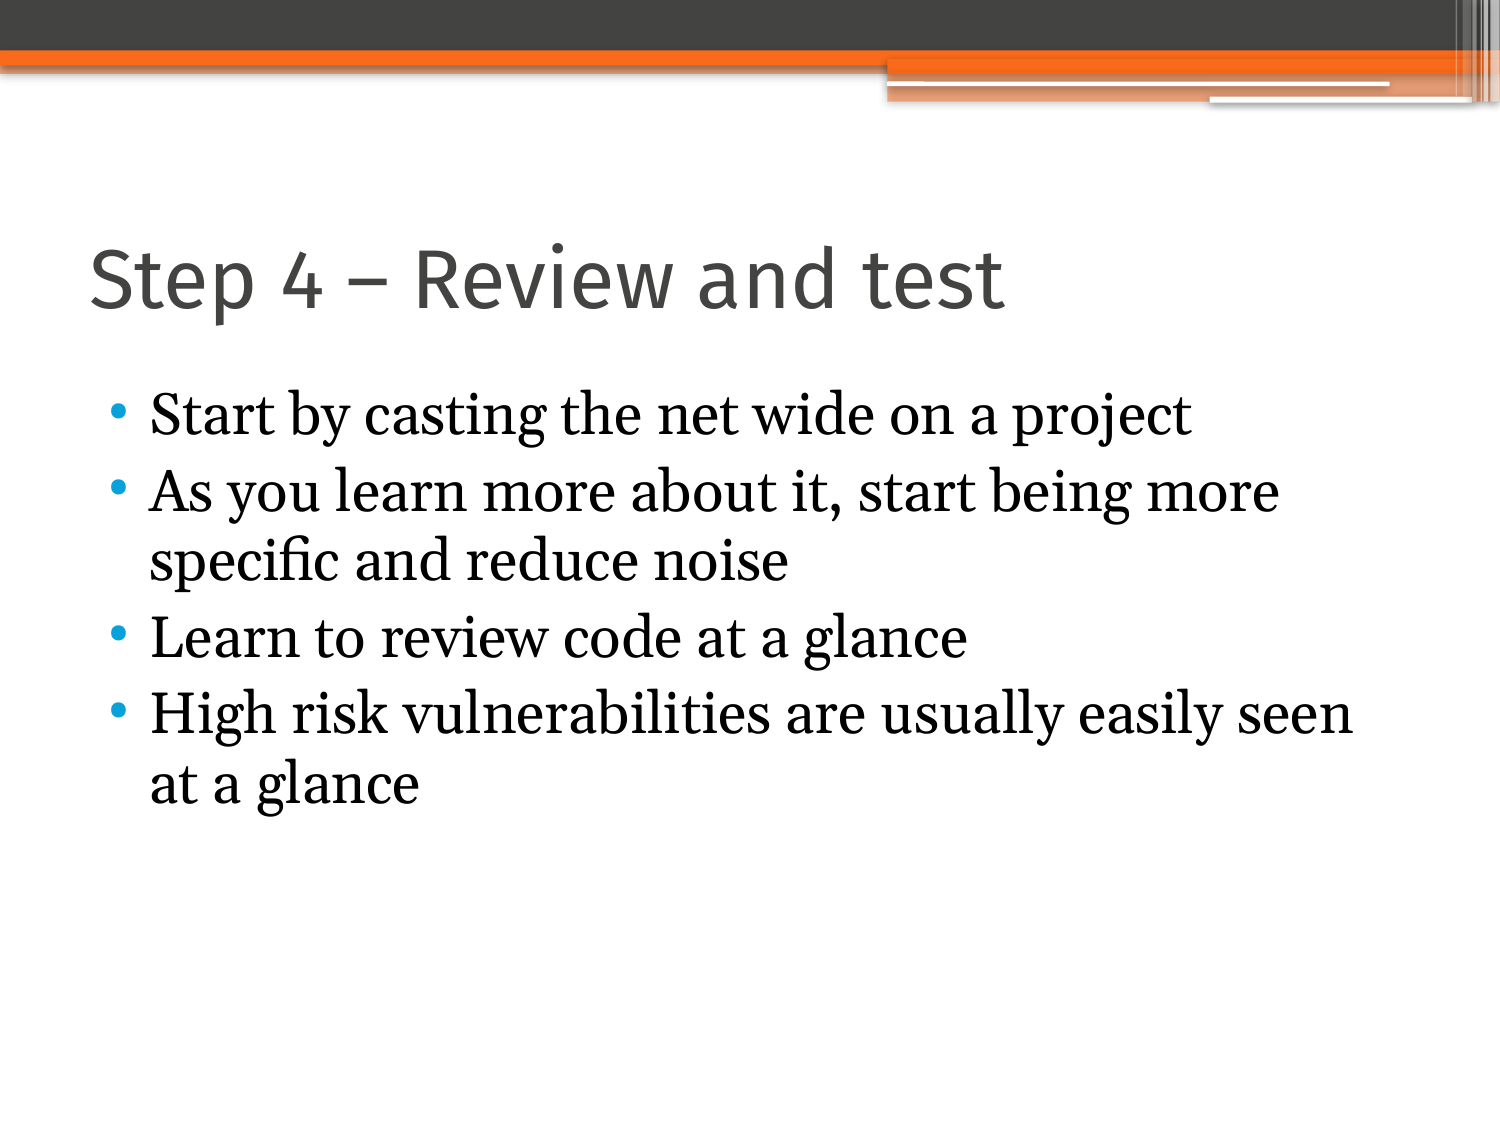

# Step 4 – Review and test
Start by casting the net wide on a project
As you learn more about it, start being more specific and reduce noise
Learn to review code at a glance
High risk vulnerabilities are usually easily seen at a glance